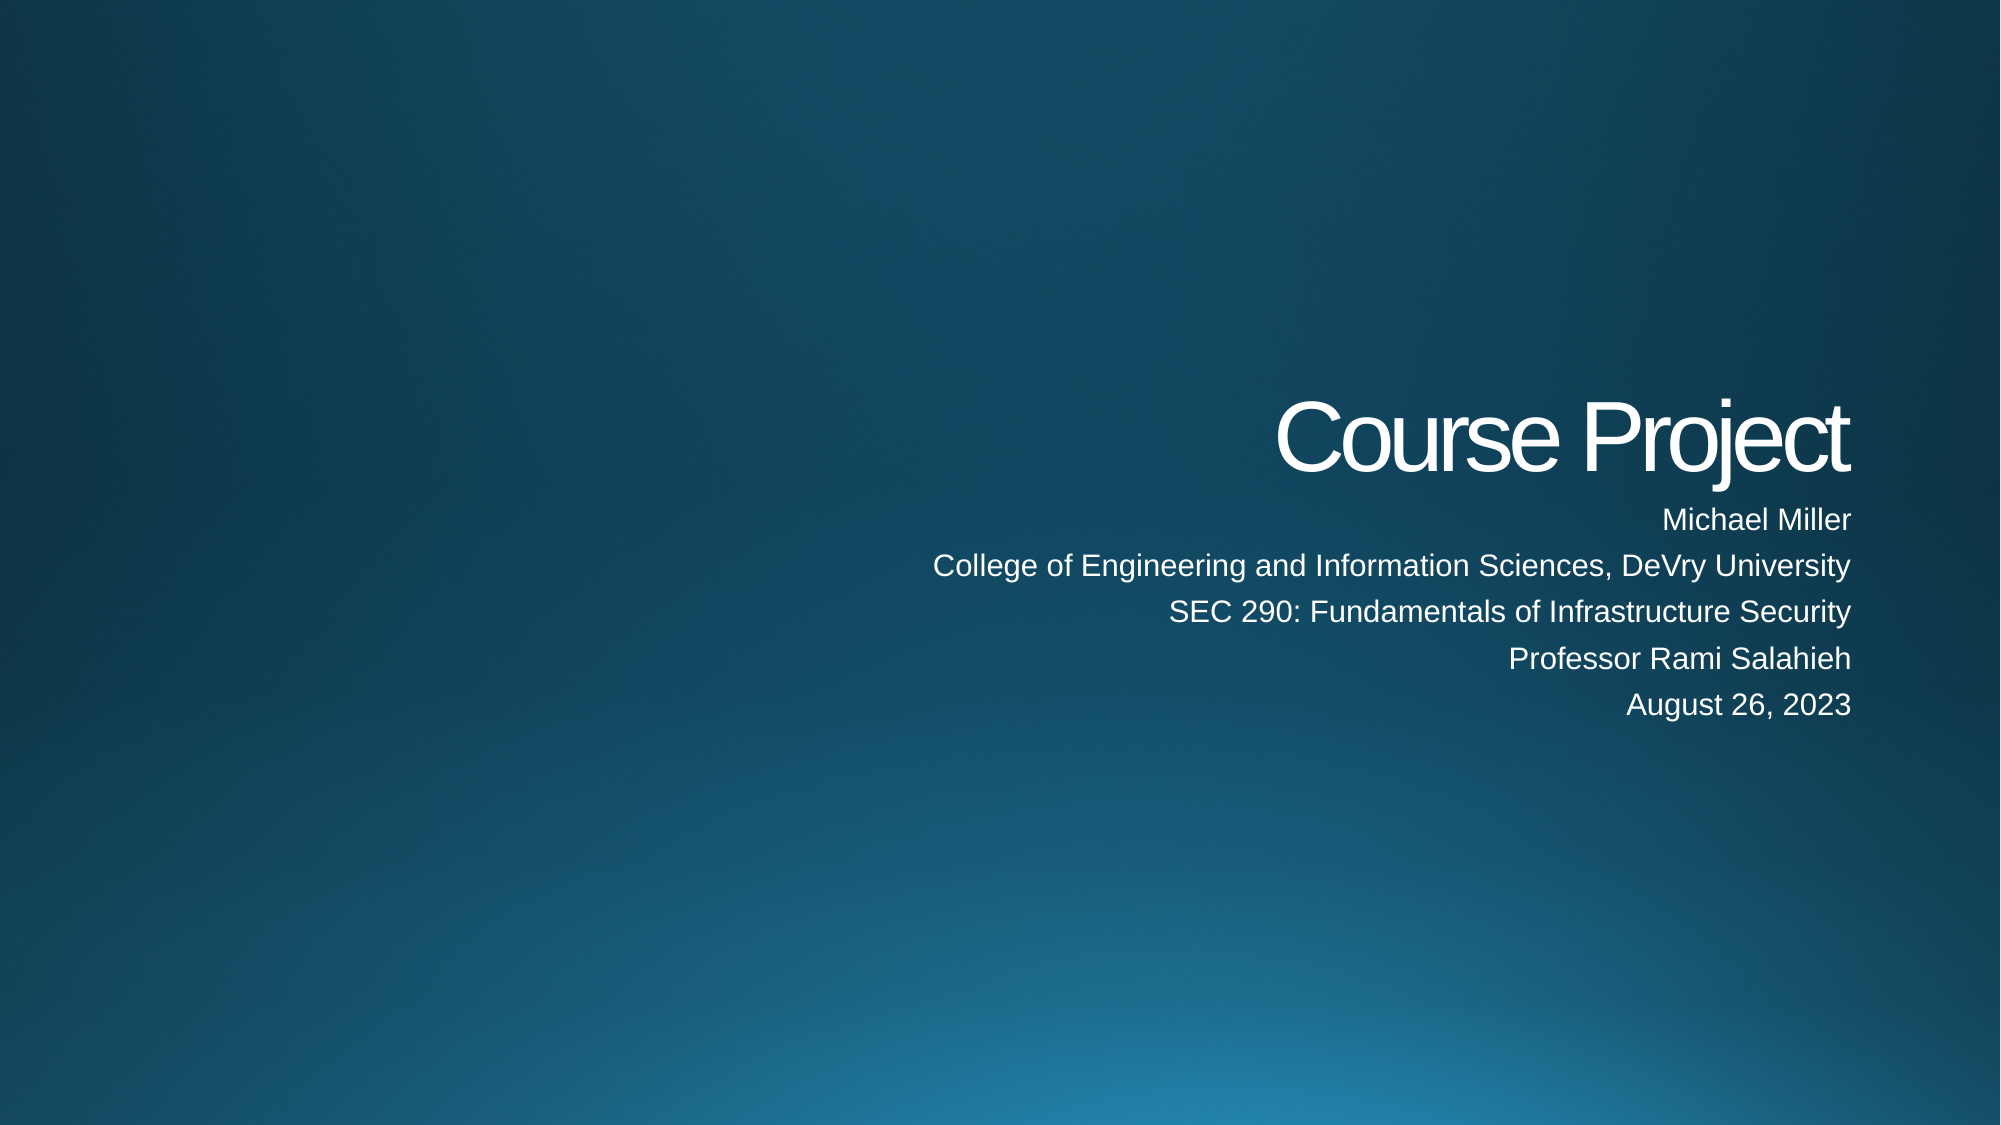

# Course Project
Michael Miller
College of Engineering and Information Sciences, DeVry University
SEC 290: Fundamentals of Infrastructure Security
Professor Rami Salahieh
August 26, 2023